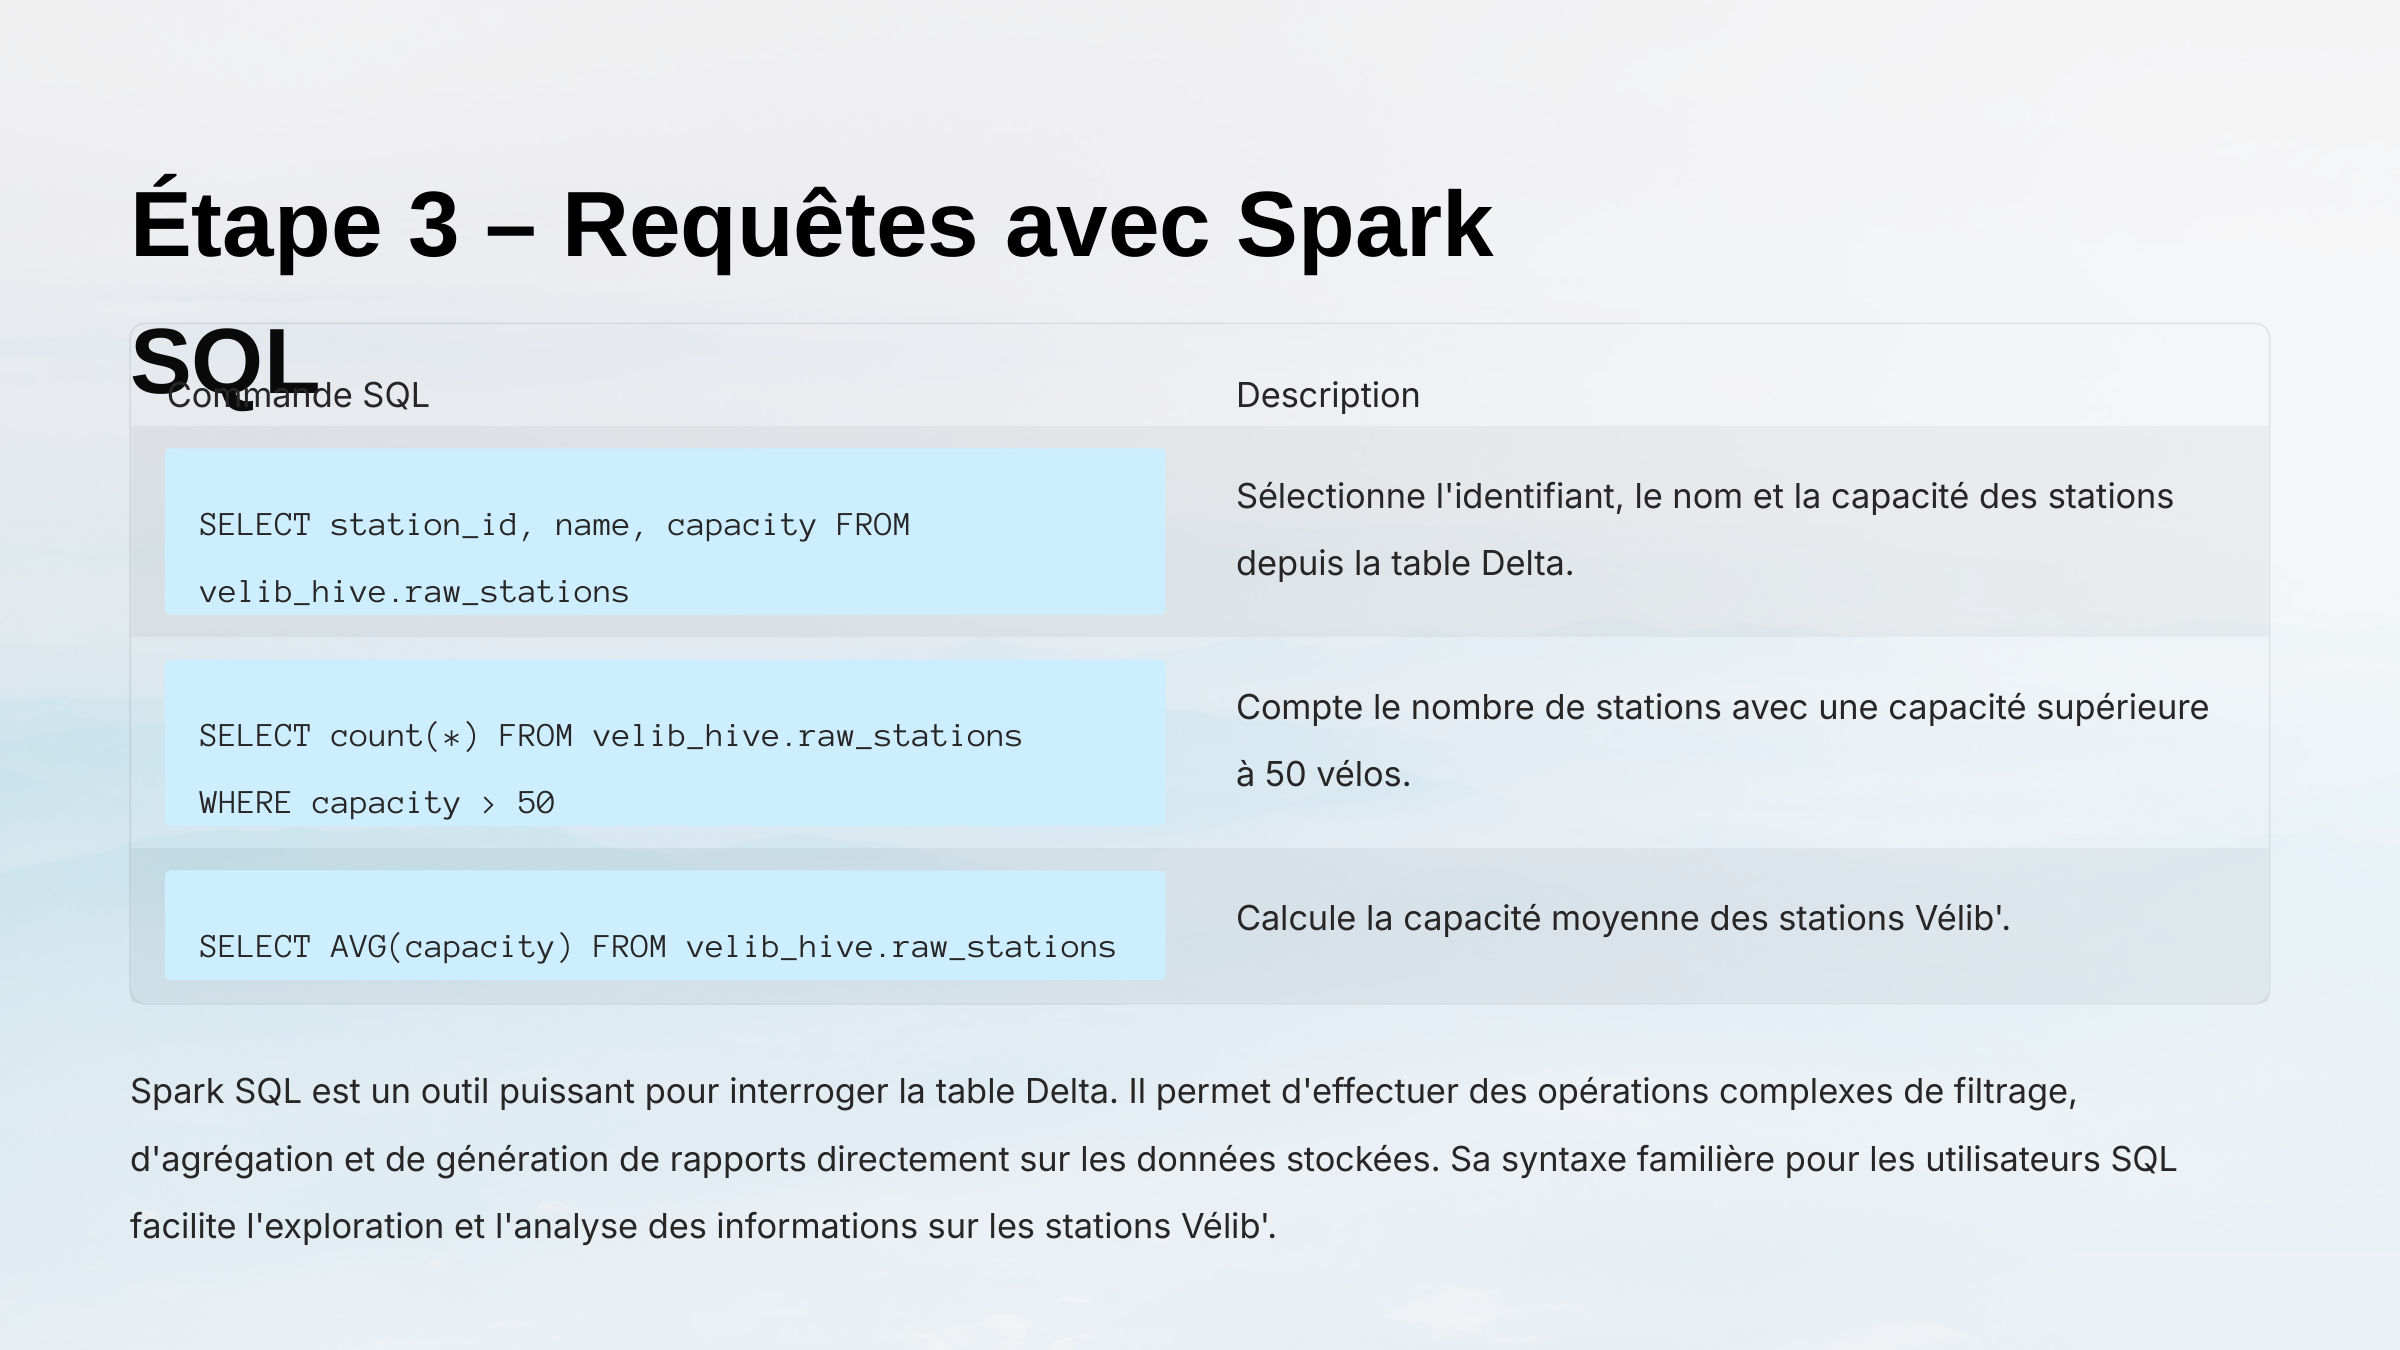

Étape 3 – Requêtes avec Spark SQL

Commande SQL
Description

Sélectionne l'identifiant, le nom et la capacité des stations depuis la table Delta.
SELECT station_id, name, capacity FROM velib_hive.raw_stations

Compte le nombre de stations avec une capacité supérieure à 50 vélos.
SELECT count(*) FROM velib_hive.raw_stations WHERE capacity > 50

Calcule la capacité moyenne des stations Vélib'.
SELECT AVG(capacity) FROM velib_hive.raw_stations
Spark SQL est un outil puissant pour interroger la table Delta. Il permet d'effectuer des opérations complexes de filtrage, d'agrégation et de génération de rapports directement sur les données stockées. Sa syntaxe familière pour les utilisateurs SQL facilite l'exploration et l'analyse des informations sur les stations Vélib'.